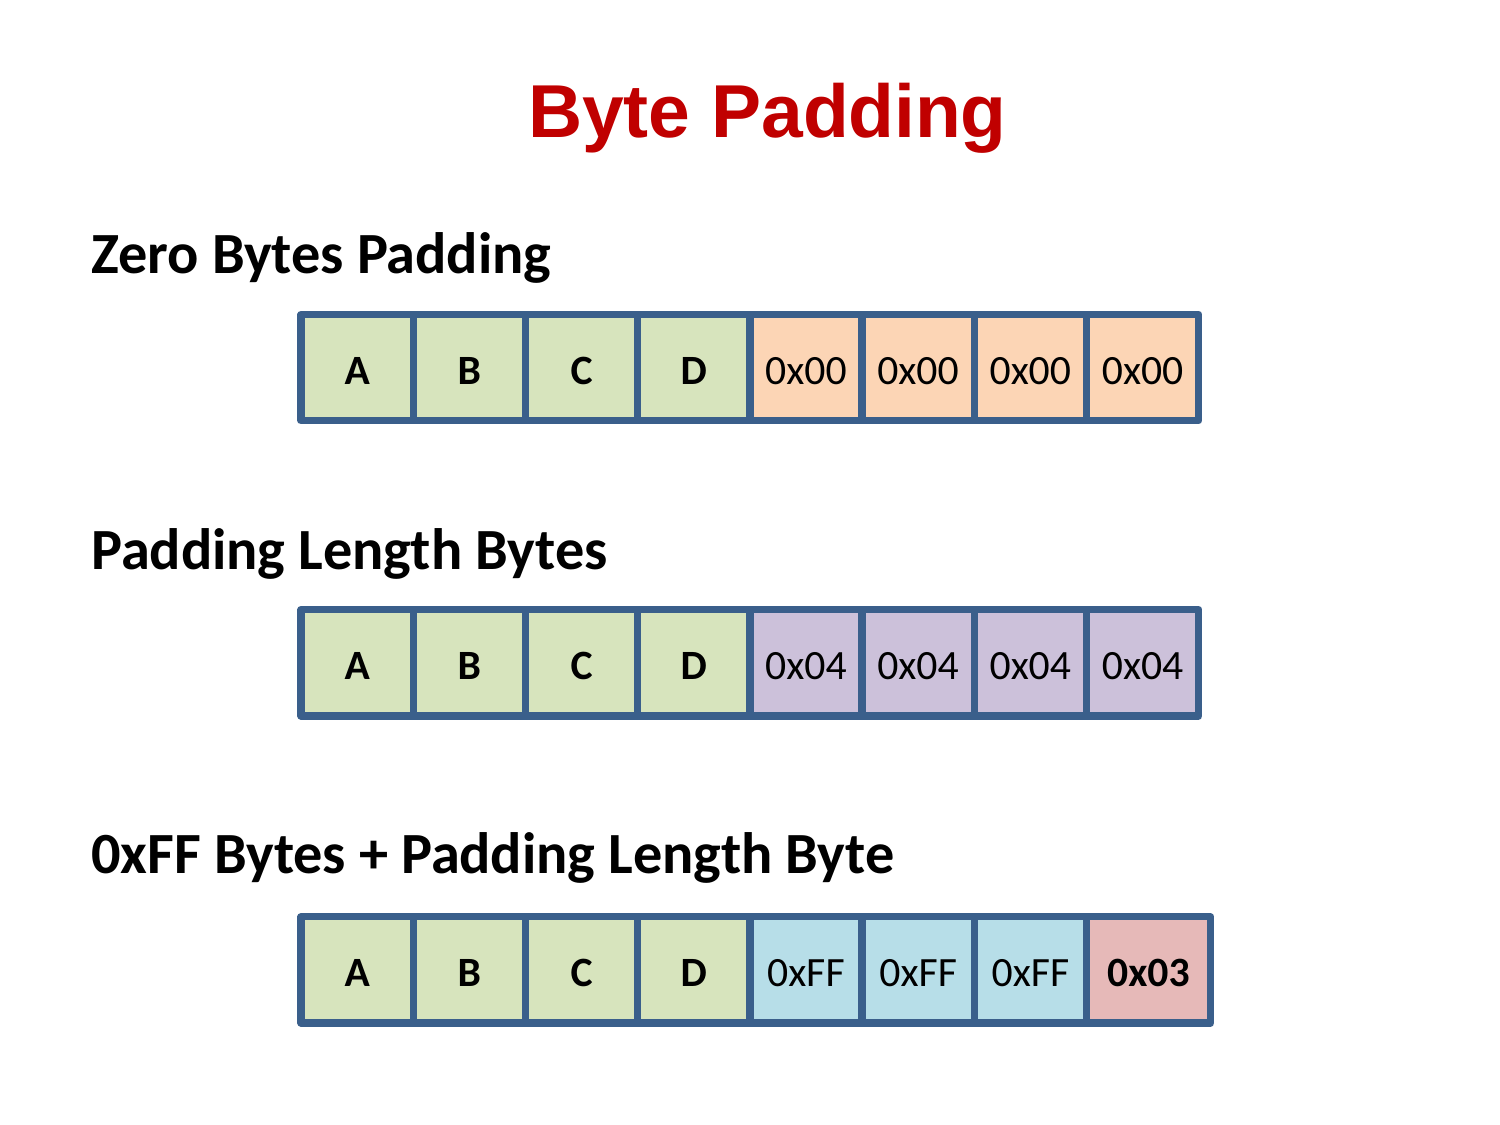

Byte Padding
Zero Bytes Padding
A
B
C
D
0x00
0x00
0x00
0x00
Padding Length Bytes
A
B
C
D
0x04
0x04
0x04
0x04
0xFF Bytes + Padding Length Byte
A
B
C
D
0xFF
0xFF
0xFF
0x03